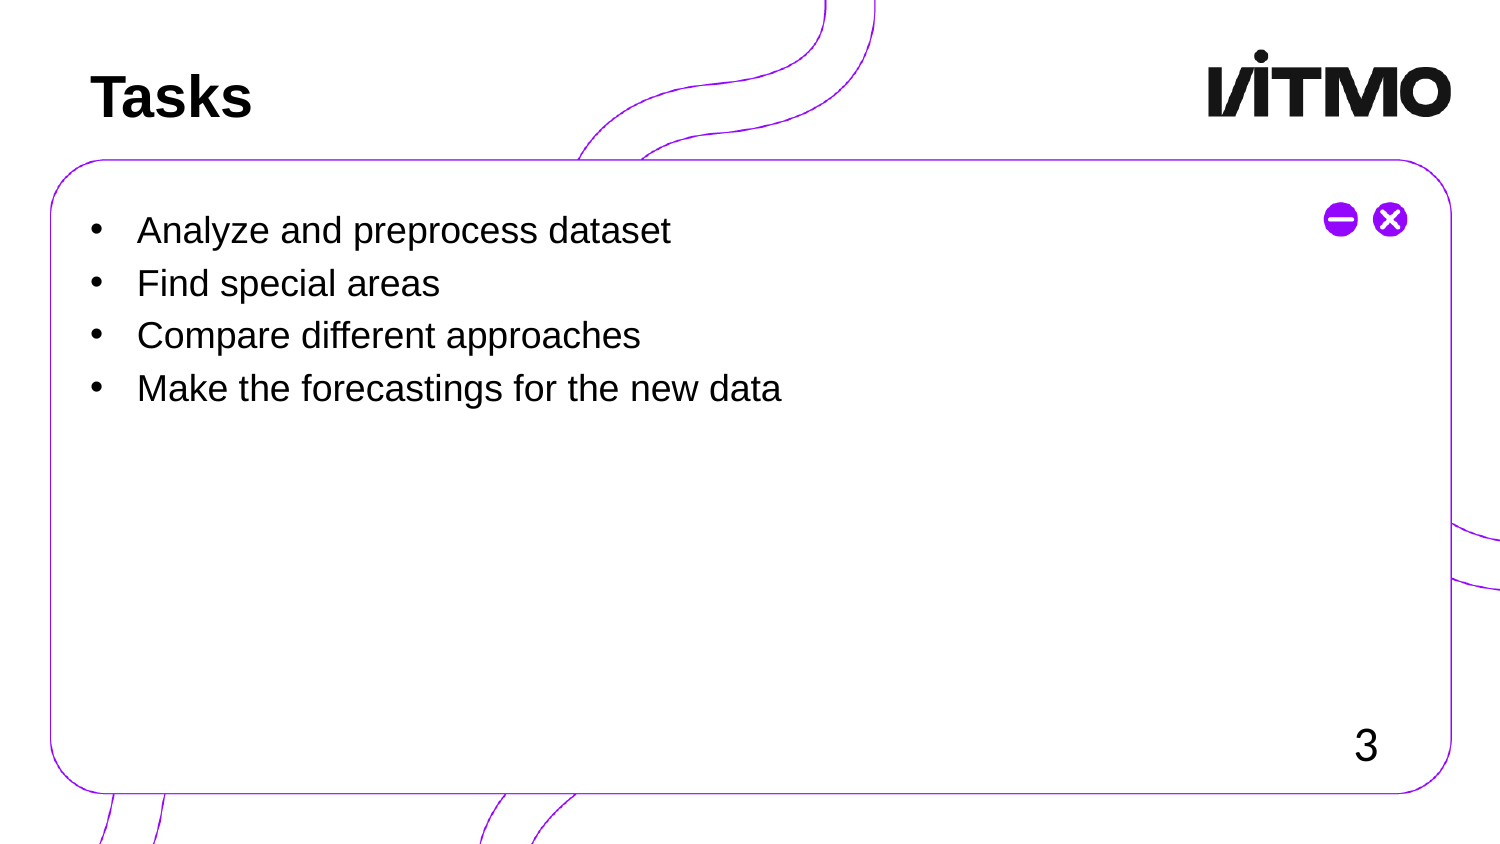

# Tasks
Analyze and preprocess dataset
Find special areas
Compare different approaches
Make the forecastings for the new data
3